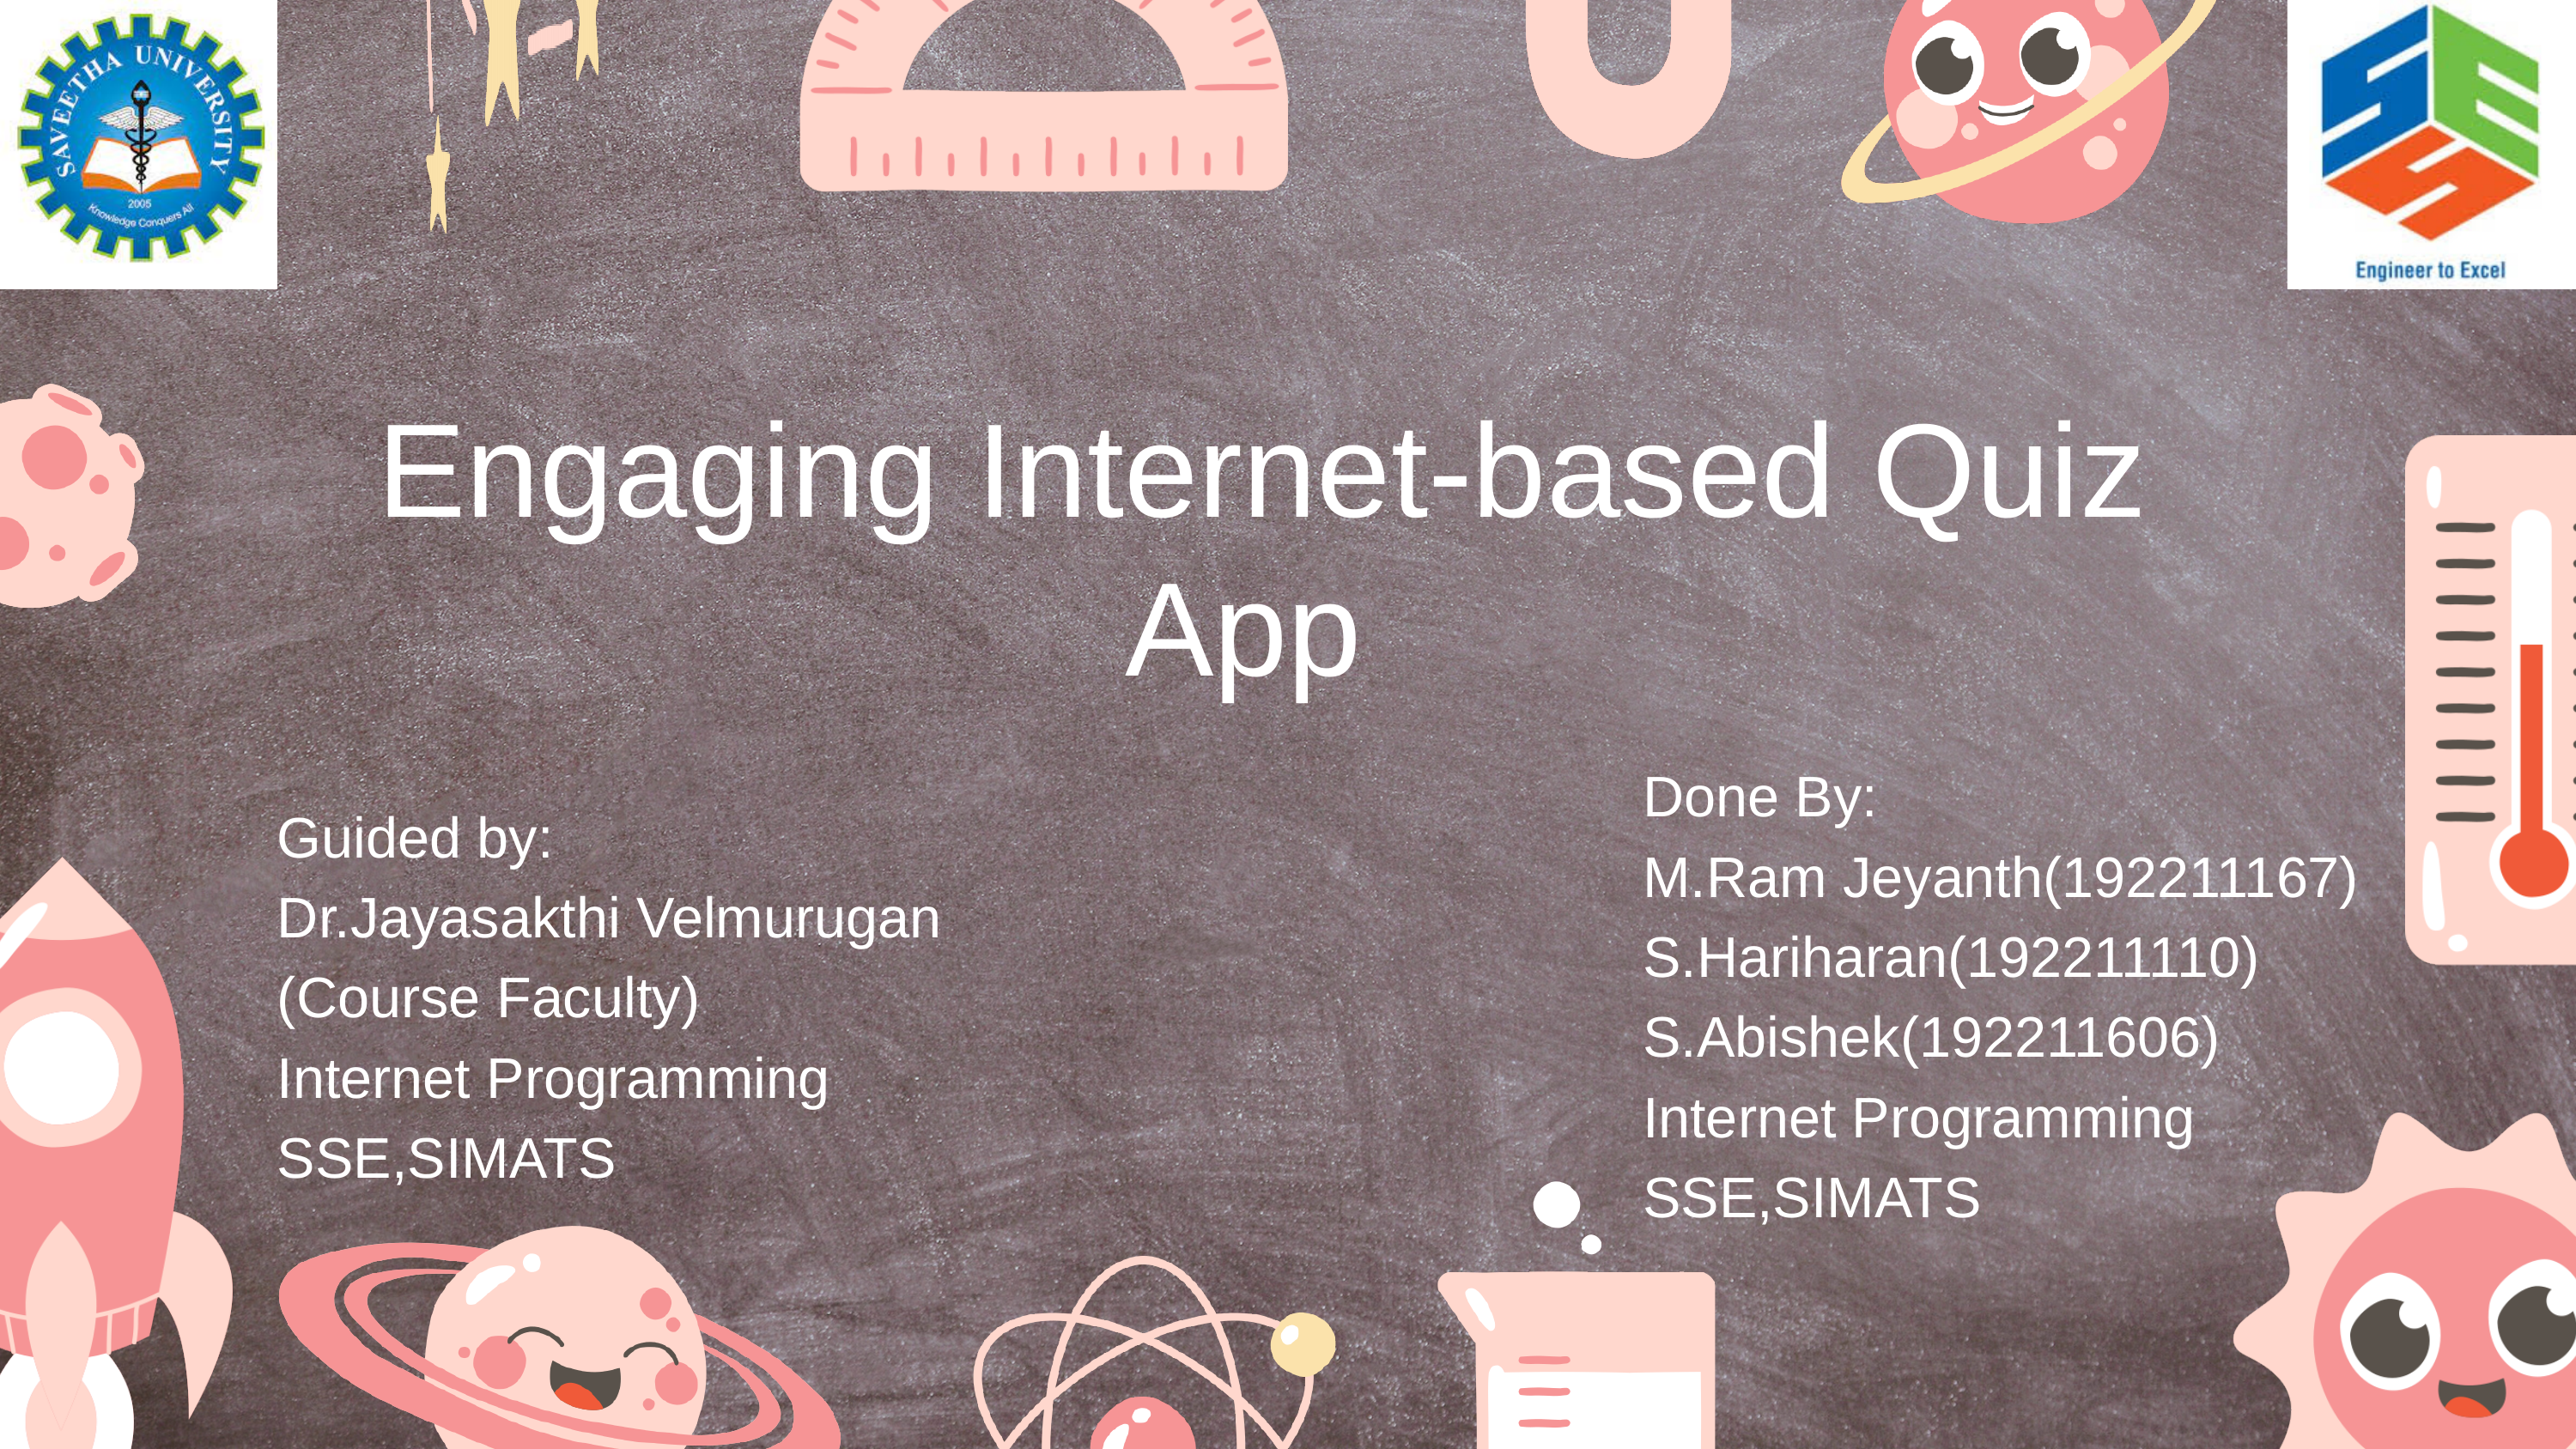

Engaging Internet-based Quiz App

Done By:
M.Ram Jeyanth(192211167)
S.Hariharan(192211110)
S.Abishek(192211606)
Internet Programming
SSE,SIMATS
Guided by:
Dr.Jayasakthi Velmurugan
(Course Faculty)
Internet Programming
SSE,SIMATS